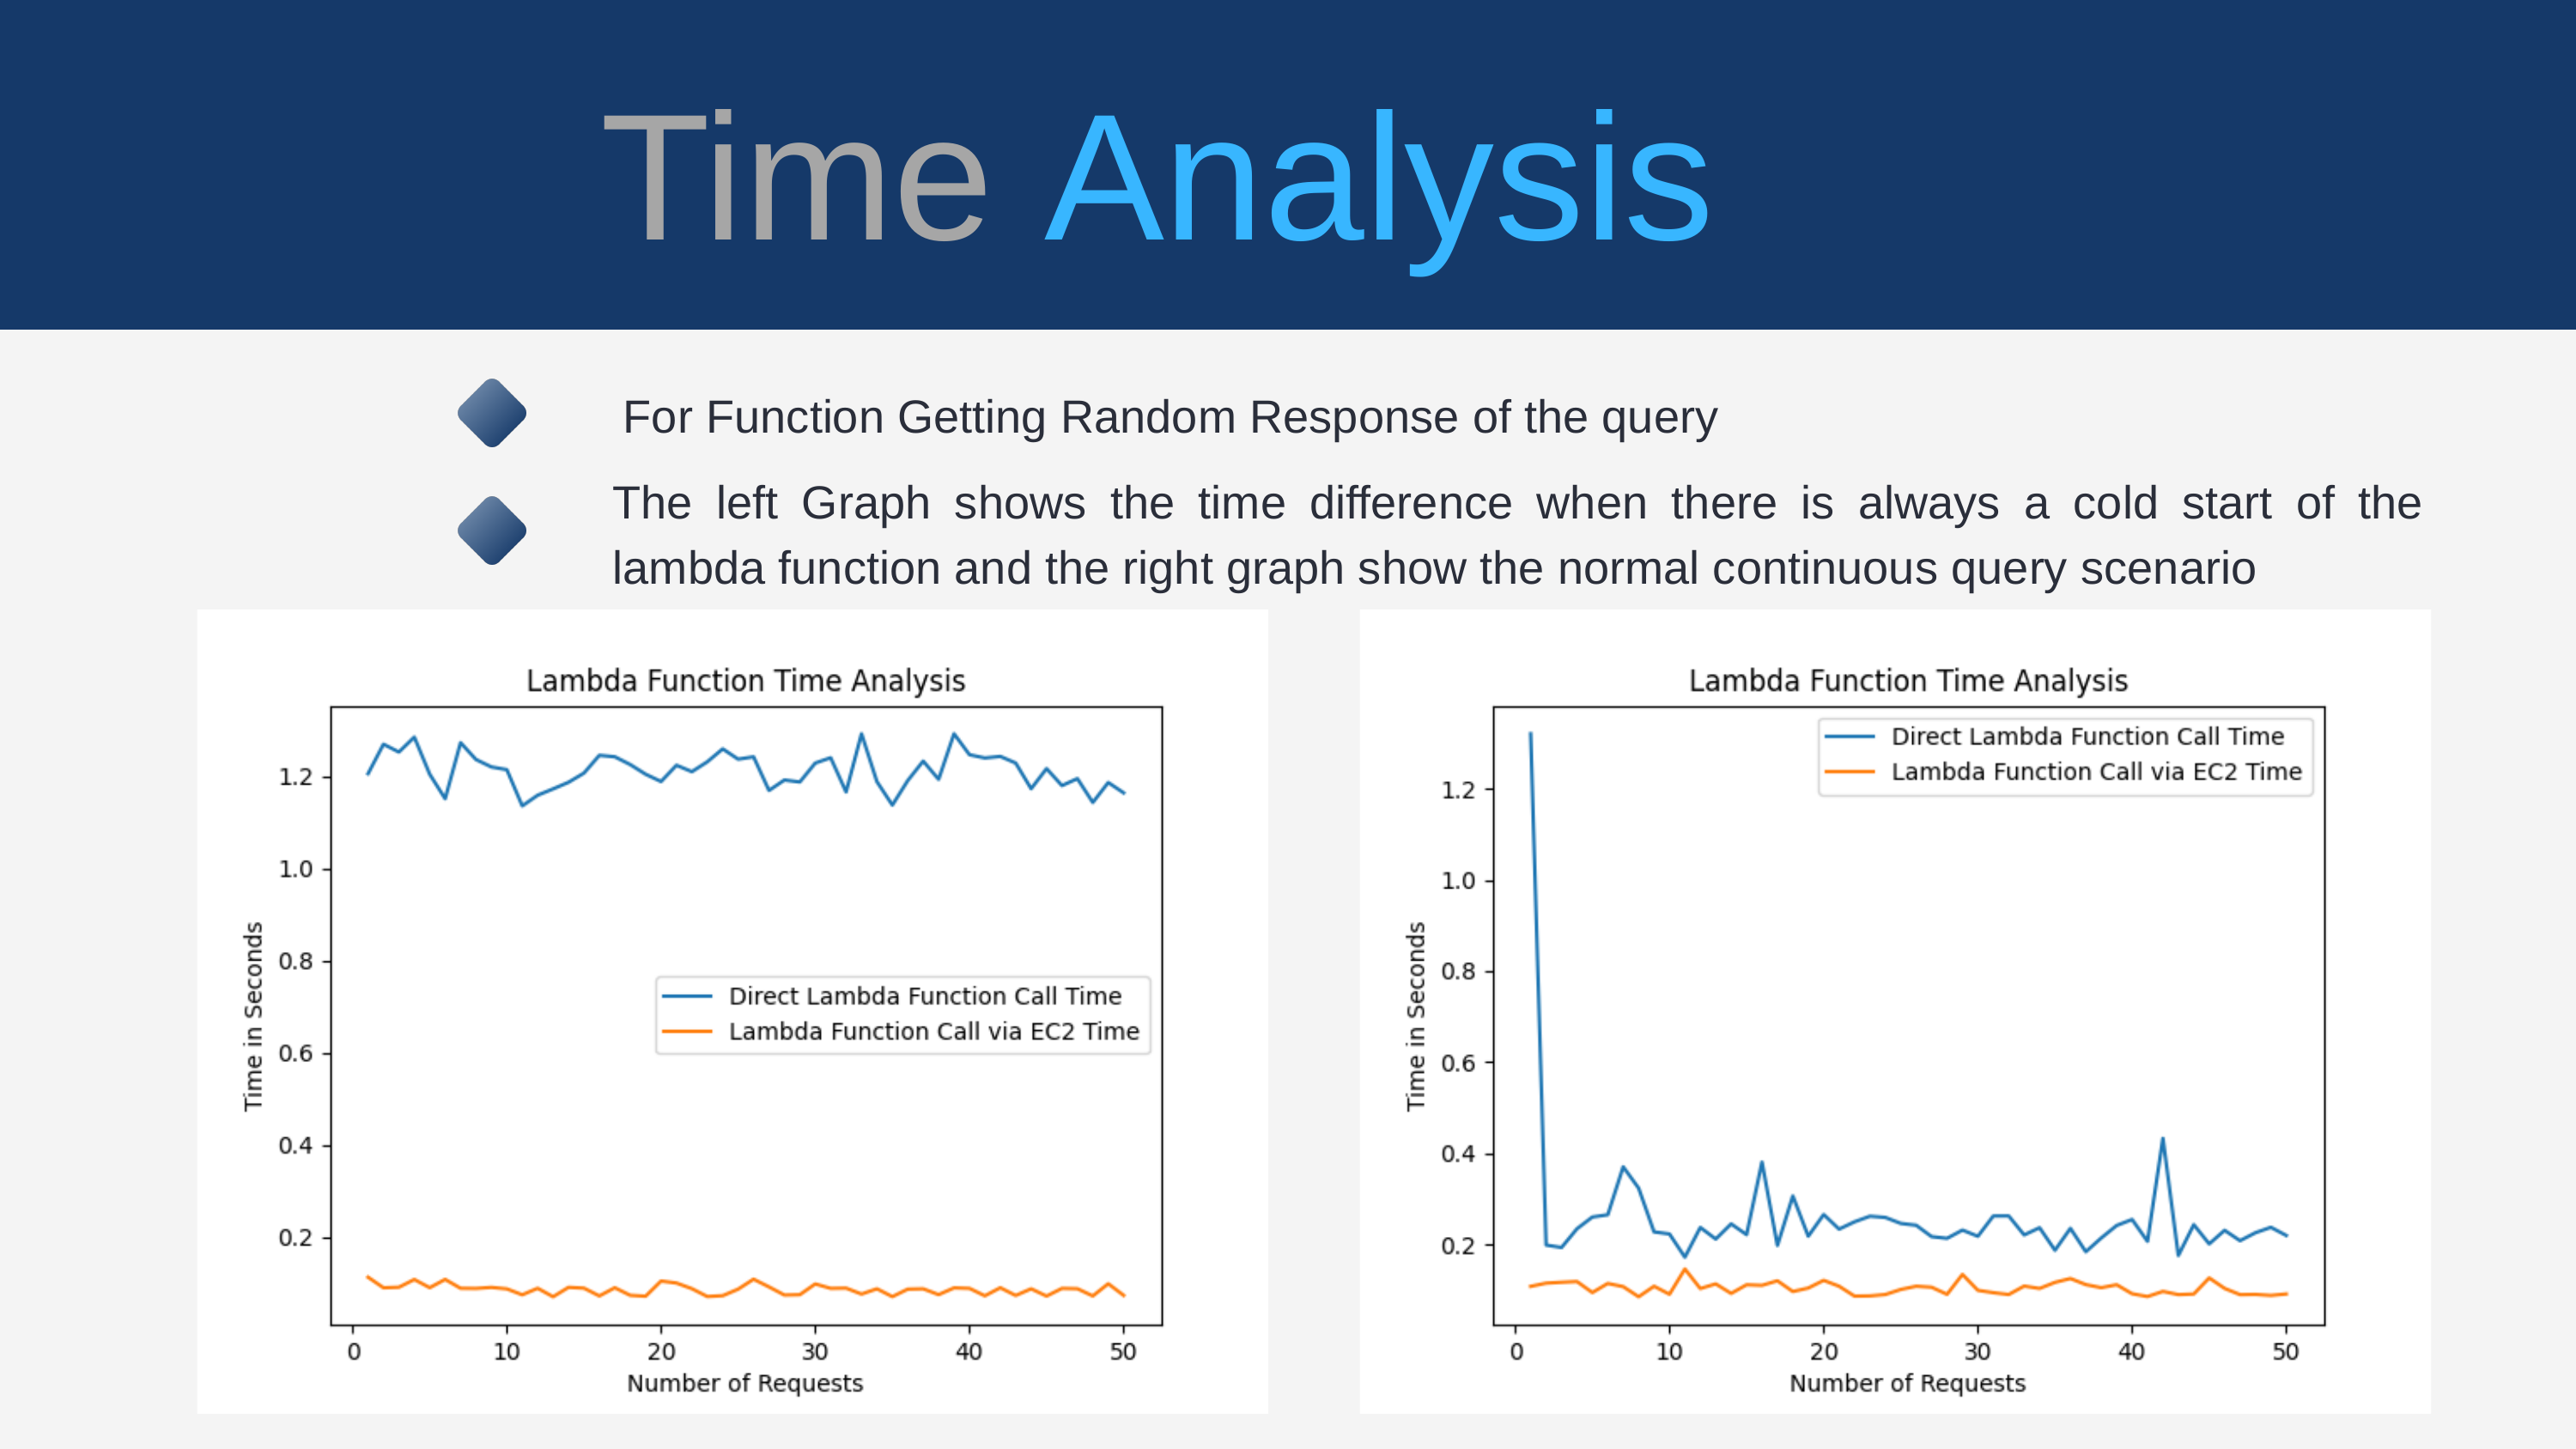

Time Analysis
For Function Getting Random Response of the query

The left Graph shows the time difference when there is always a cold start of the lambda function and the right graph show the normal continuous query scenario